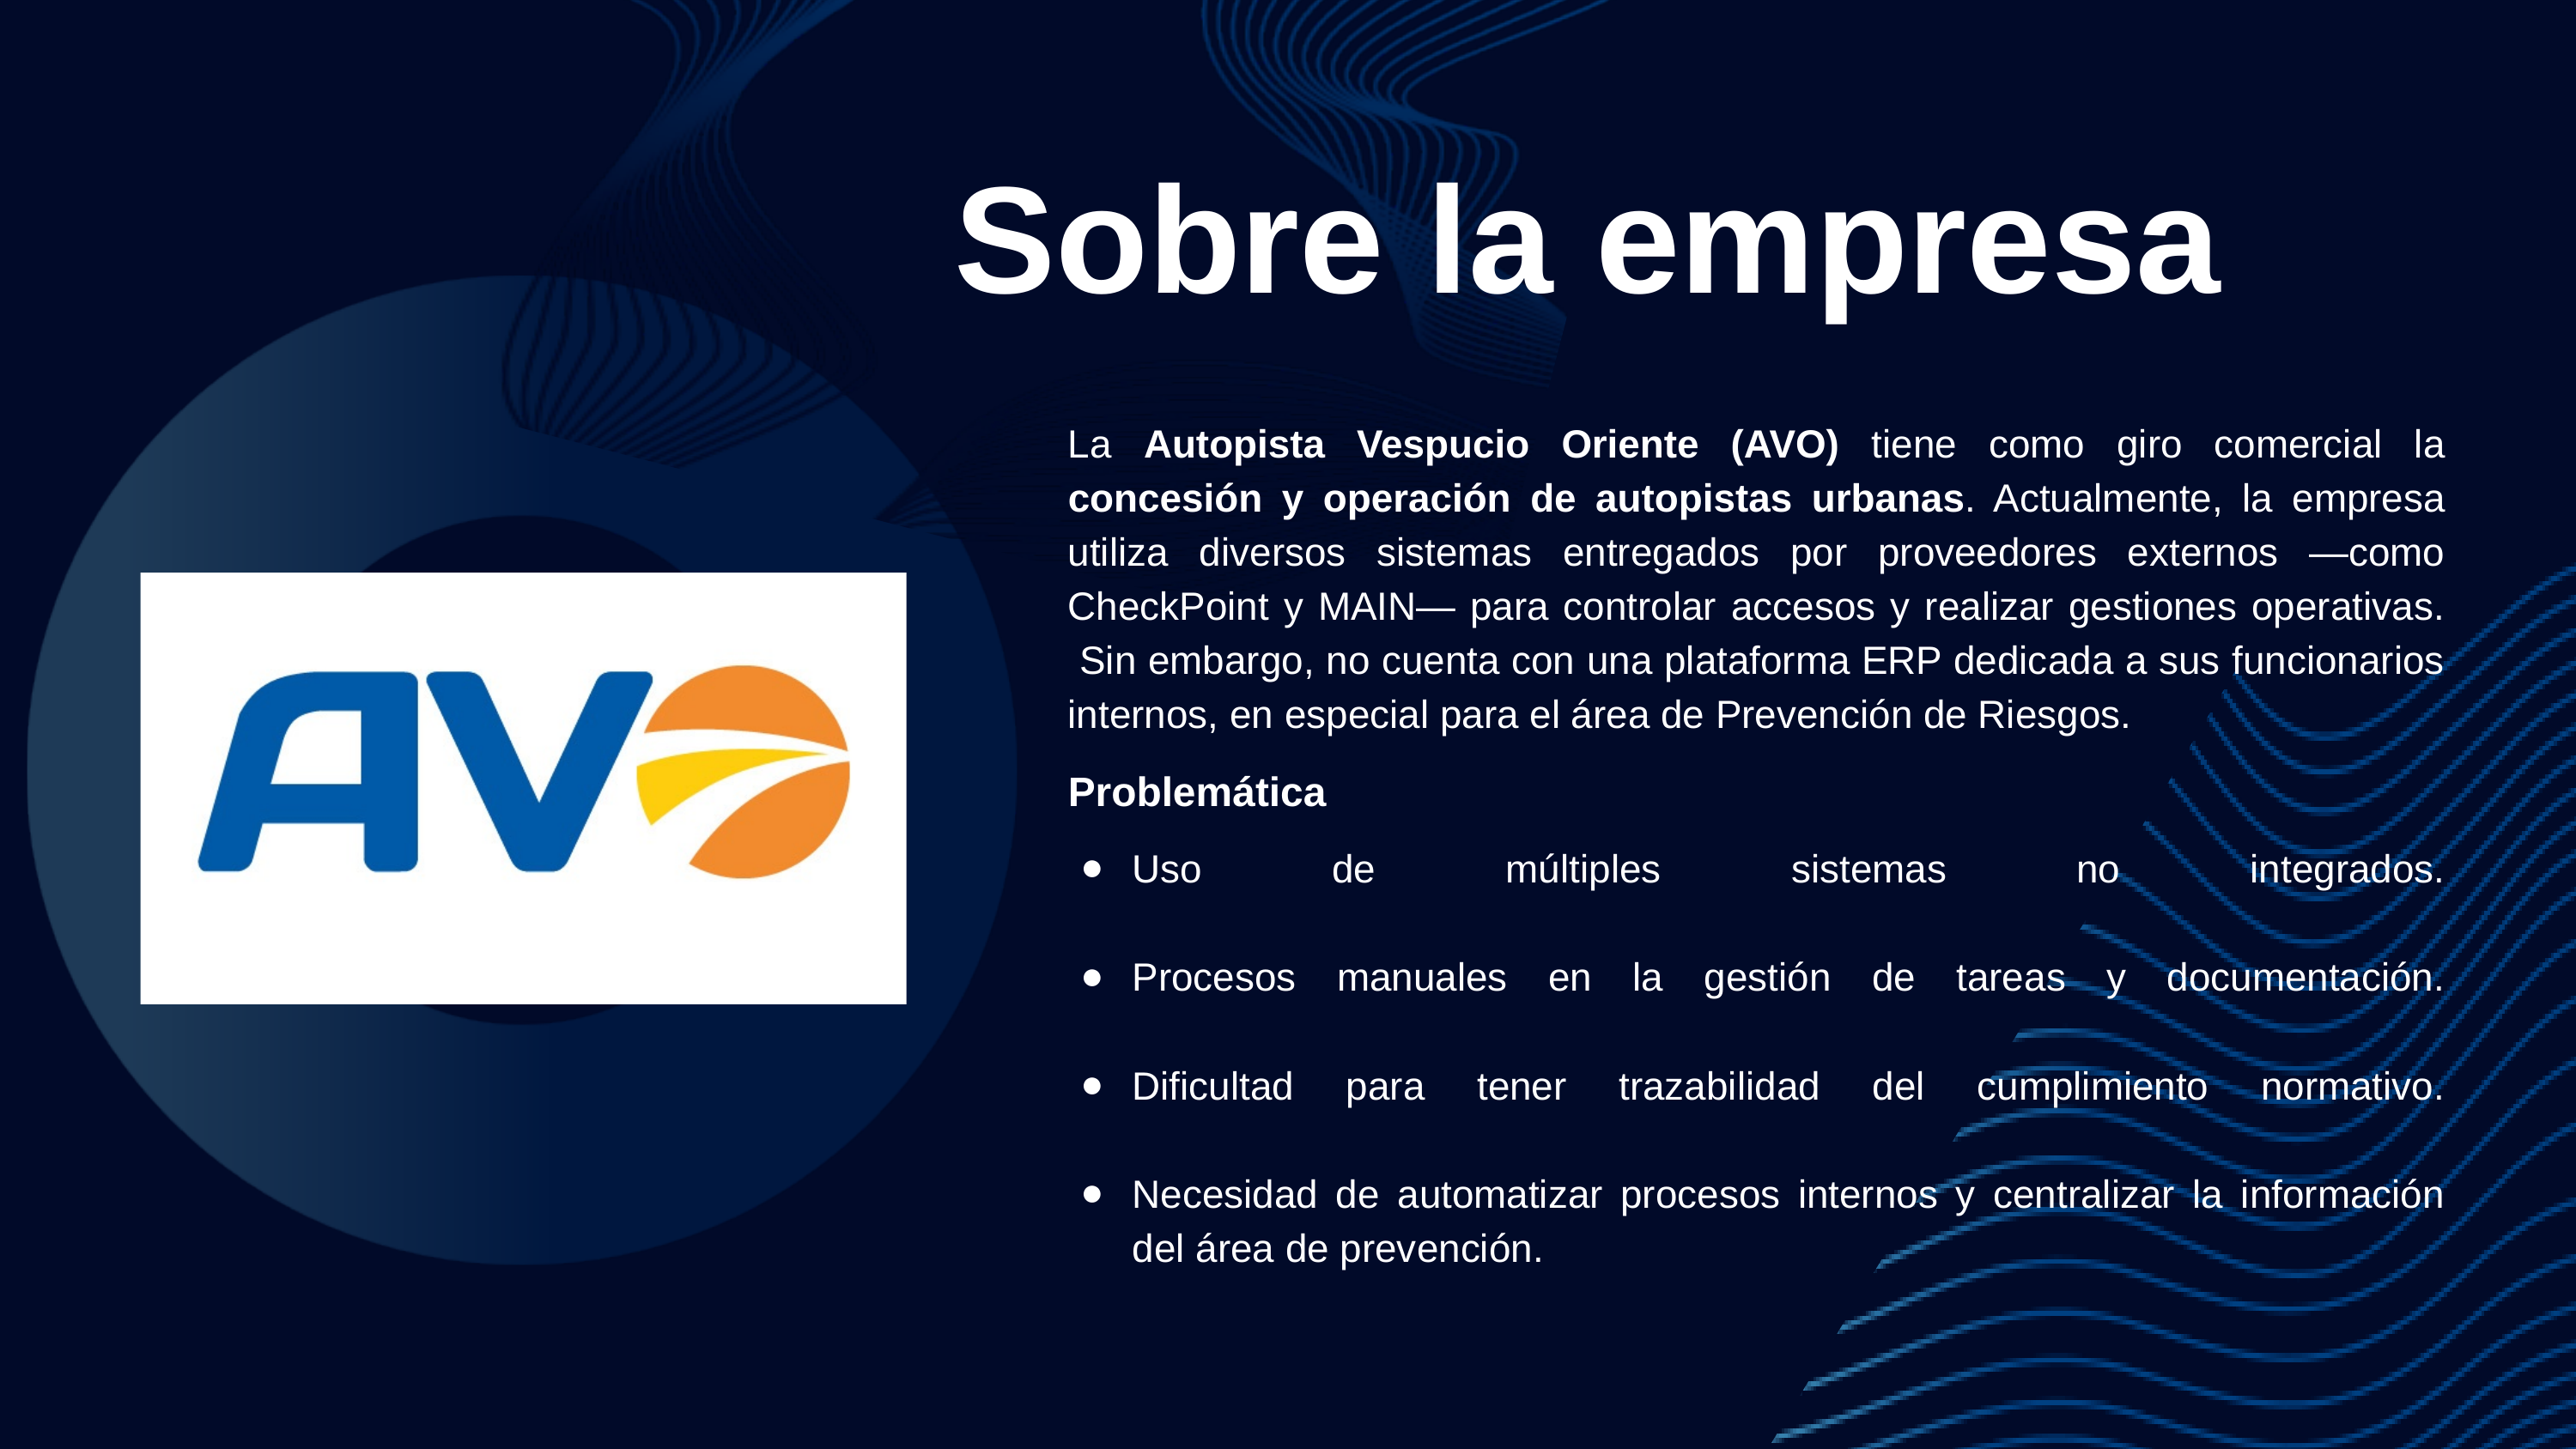

Sobre la empresa
La Autopista Vespucio Oriente (AVO) tiene como giro comercial la concesión y operación de autopistas urbanas. Actualmente, la empresa utiliza diversos sistemas entregados por proveedores externos —como CheckPoint y MAIN— para controlar accesos y realizar gestiones operativas.
 Sin embargo, no cuenta con una plataforma ERP dedicada a sus funcionarios internos, en especial para el área de Prevención de Riesgos.
Problemática
Uso de múltiples sistemas no integrados.
Procesos manuales en la gestión de tareas y documentación.
Dificultad para tener trazabilidad del cumplimiento normativo.
Necesidad de automatizar procesos internos y centralizar la información del área de prevención.